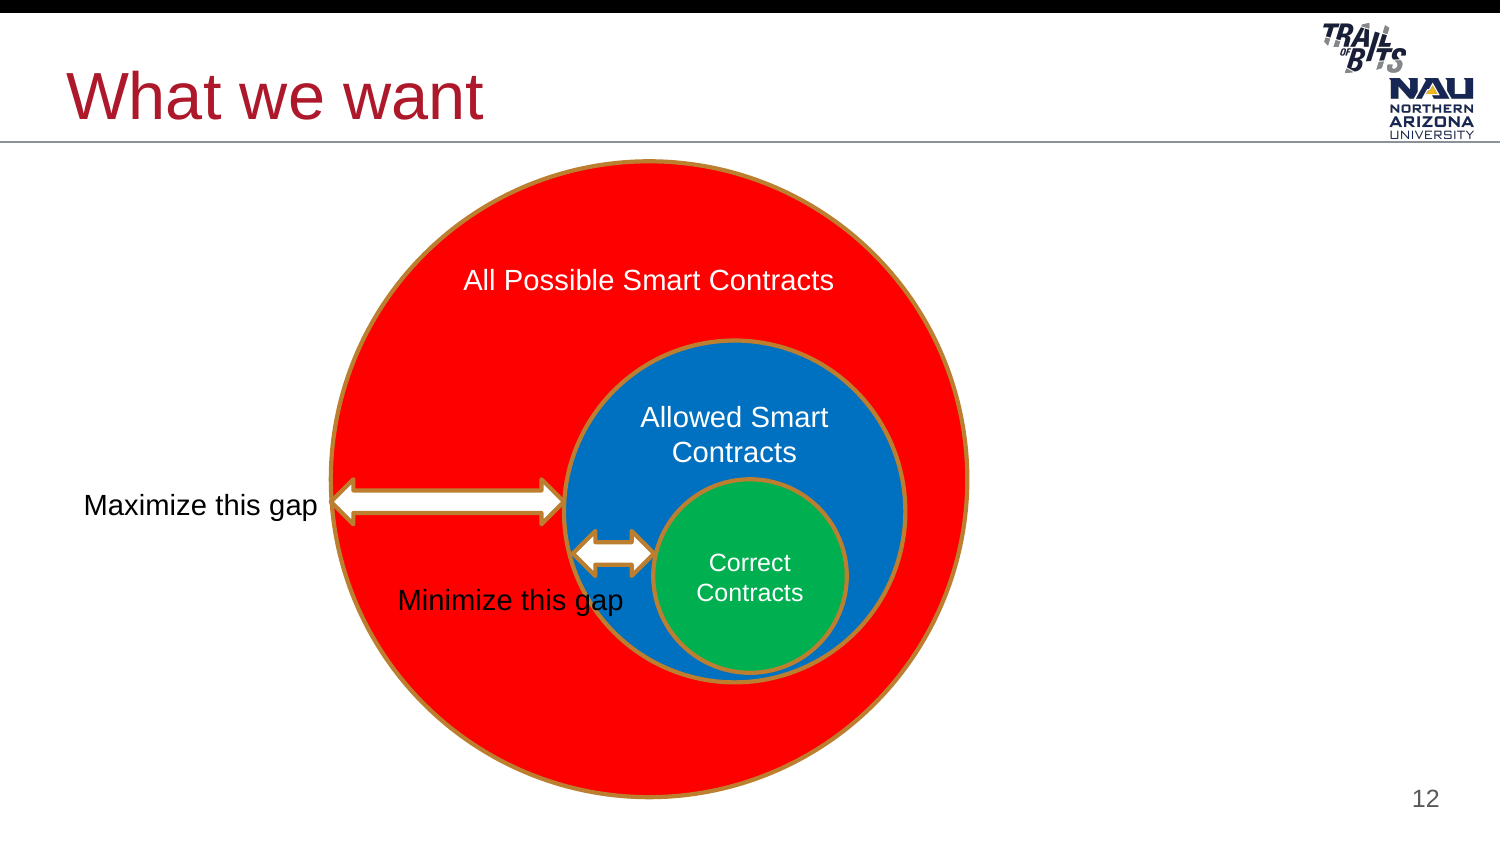

# What we want
All Possible Smart Contracts

Allowed Smart Contracts
Maximize this gap

Correct Contracts

Minimize this gap
12